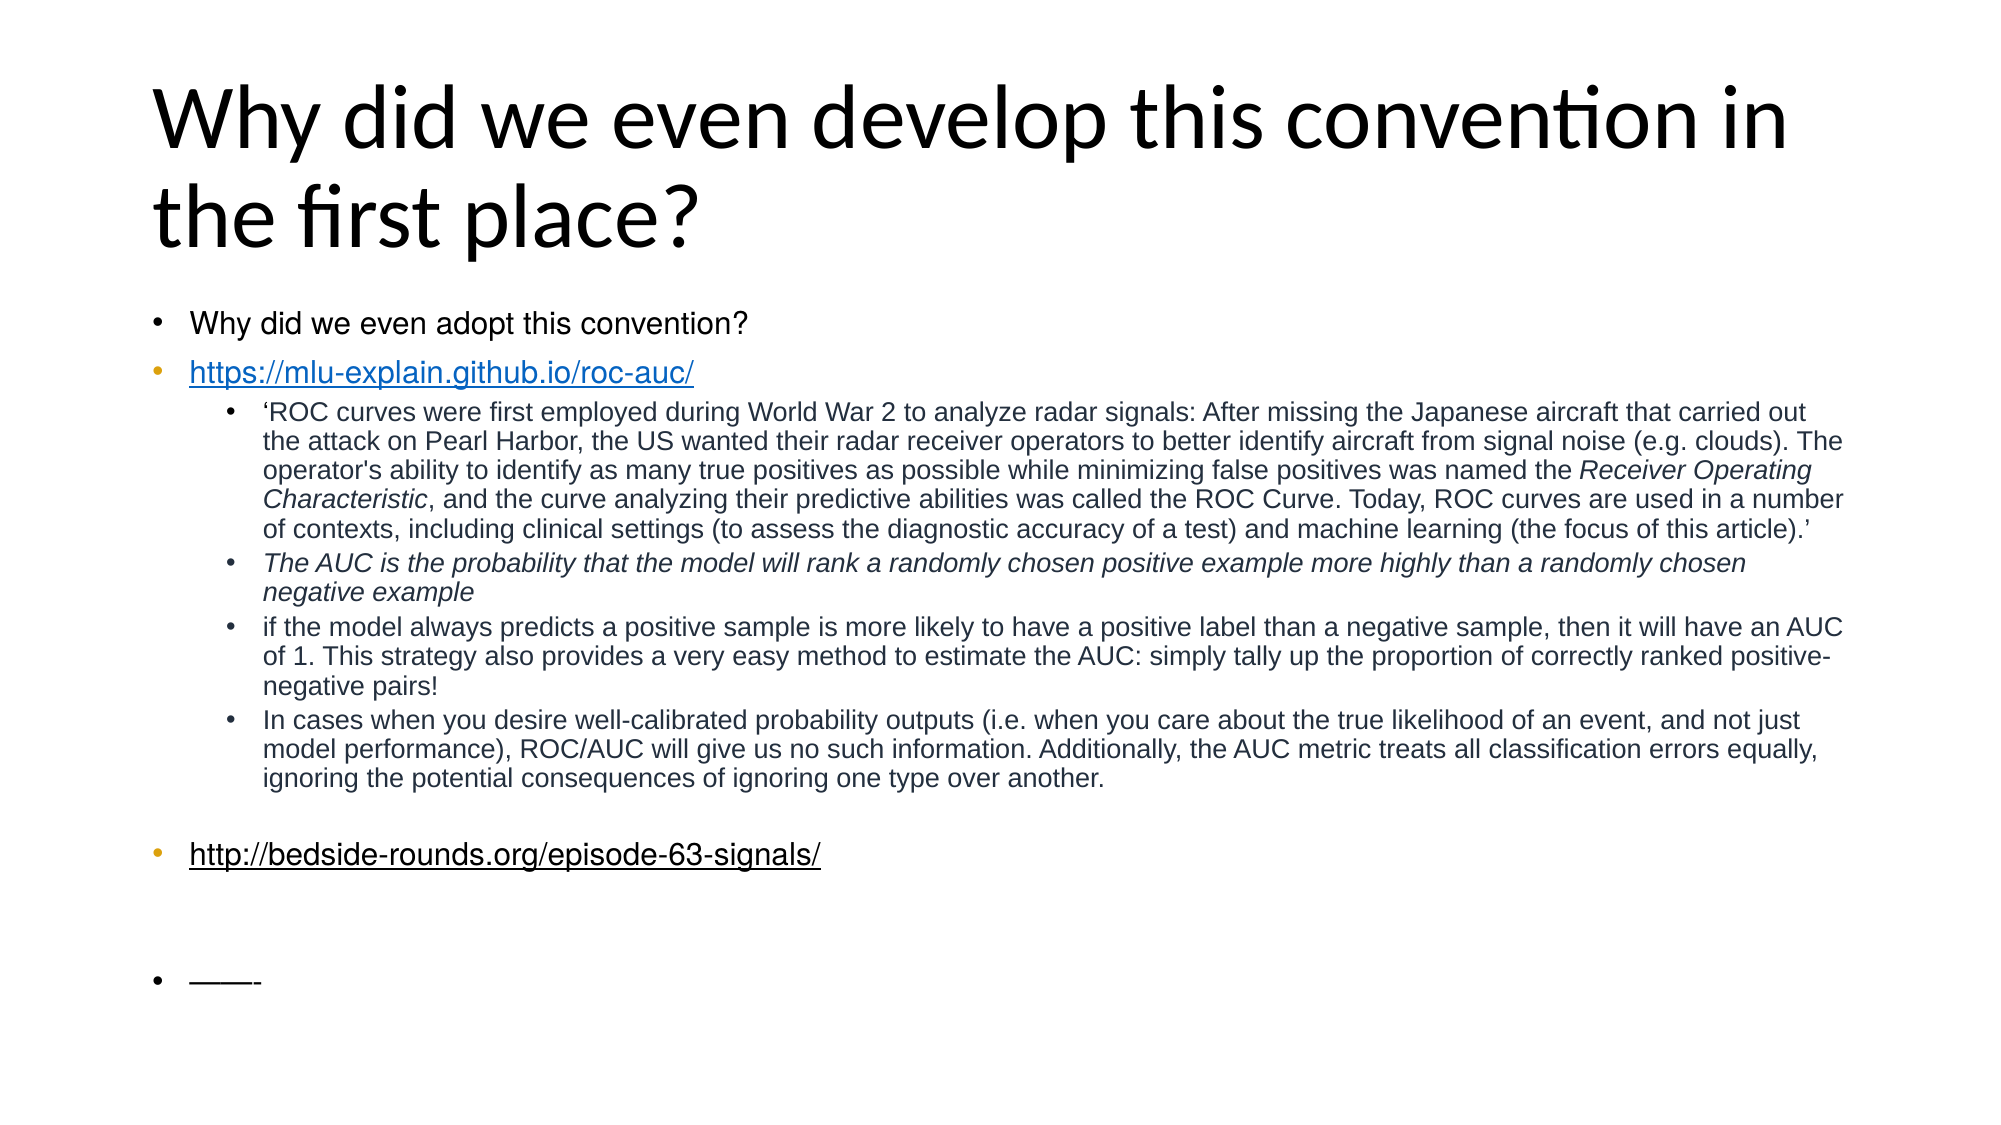

# Why did we even develop this convention in the first place?
Why did we even adopt this convention?
https://mlu-explain.github.io/roc-auc/
‘ROC curves were first employed during World War 2 to analyze radar signals: After missing the Japanese aircraft that carried out the attack on Pearl Harbor, the US wanted their radar receiver operators to better identify aircraft from signal noise (e.g. clouds). The operator's ability to identify as many true positives as possible while minimizing false positives was named the Receiver Operating Characteristic, and the curve analyzing their predictive abilities was called the ROC Curve. Today, ROC curves are used in a number of contexts, including clinical settings (to assess the diagnostic accuracy of a test) and machine learning (the focus of this article).’
The AUC is the probability that the model will rank a randomly chosen positive example more highly than a randomly chosen negative example
if the model always predicts a positive sample is more likely to have a positive label than a negative sample, then it will have an AUC of 1. This strategy also provides a very easy method to estimate the AUC: simply tally up the proportion of correctly ranked positive-negative pairs!
In cases when you desire well-calibrated probability outputs (i.e. when you care about the true likelihood of an event, and not just model performance), ROC/AUC will give us no such information. Additionally, the AUC metric treats all classification errors equally, ignoring the potential consequences of ignoring one type over another.
http://bedside-rounds.org/episode-63-signals/

——-